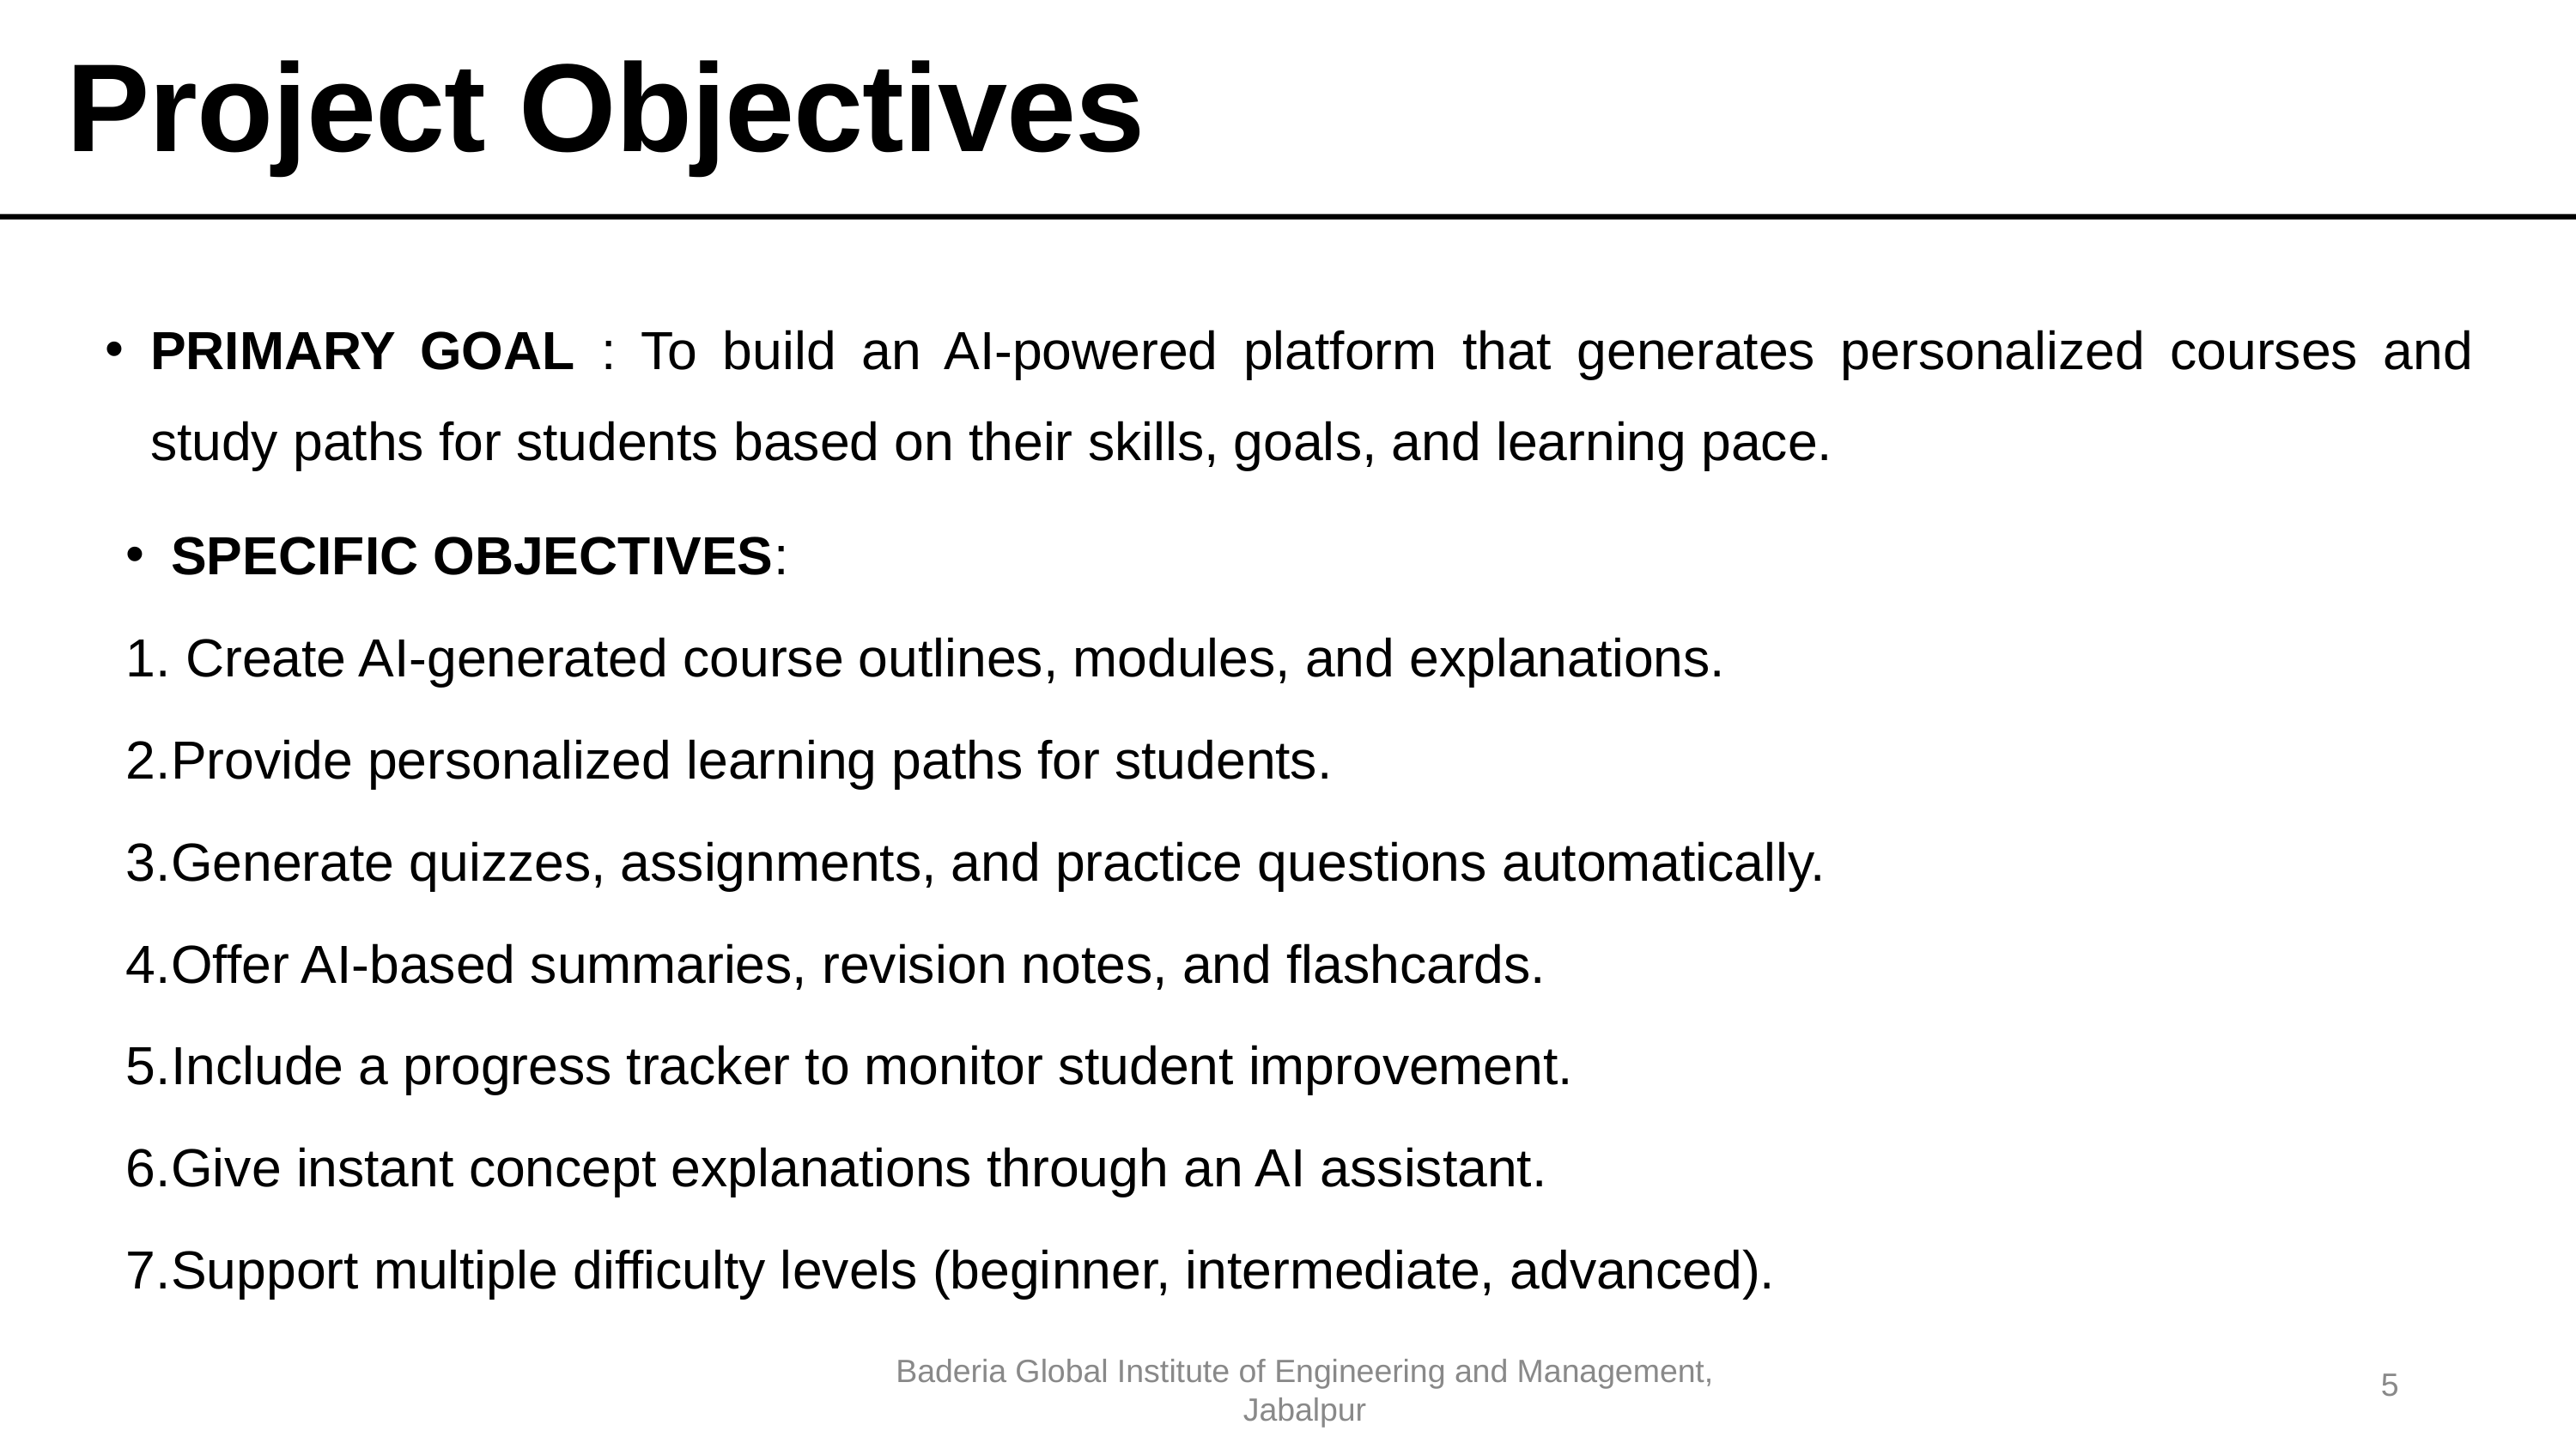

Project Objectives

PRIMARY GOAL : To build an AI-powered platform that generates personalized courses and study paths for students based on their skills, goals, and learning pace.
SPECIFIC OBJECTIVES:
 Create AI-generated course outlines, modules, and explanations.
Provide personalized learning paths for students.
Generate quizzes, assignments, and practice questions automatically.
Offer AI-based summaries, revision notes, and flashcards.
Include a progress tracker to monitor student improvement.
Give instant concept explanations through an AI assistant.
Support multiple difficulty levels (beginner, intermediate, advanced).

5

Baderia Global Institute of Engineering and Management, Jabalpur